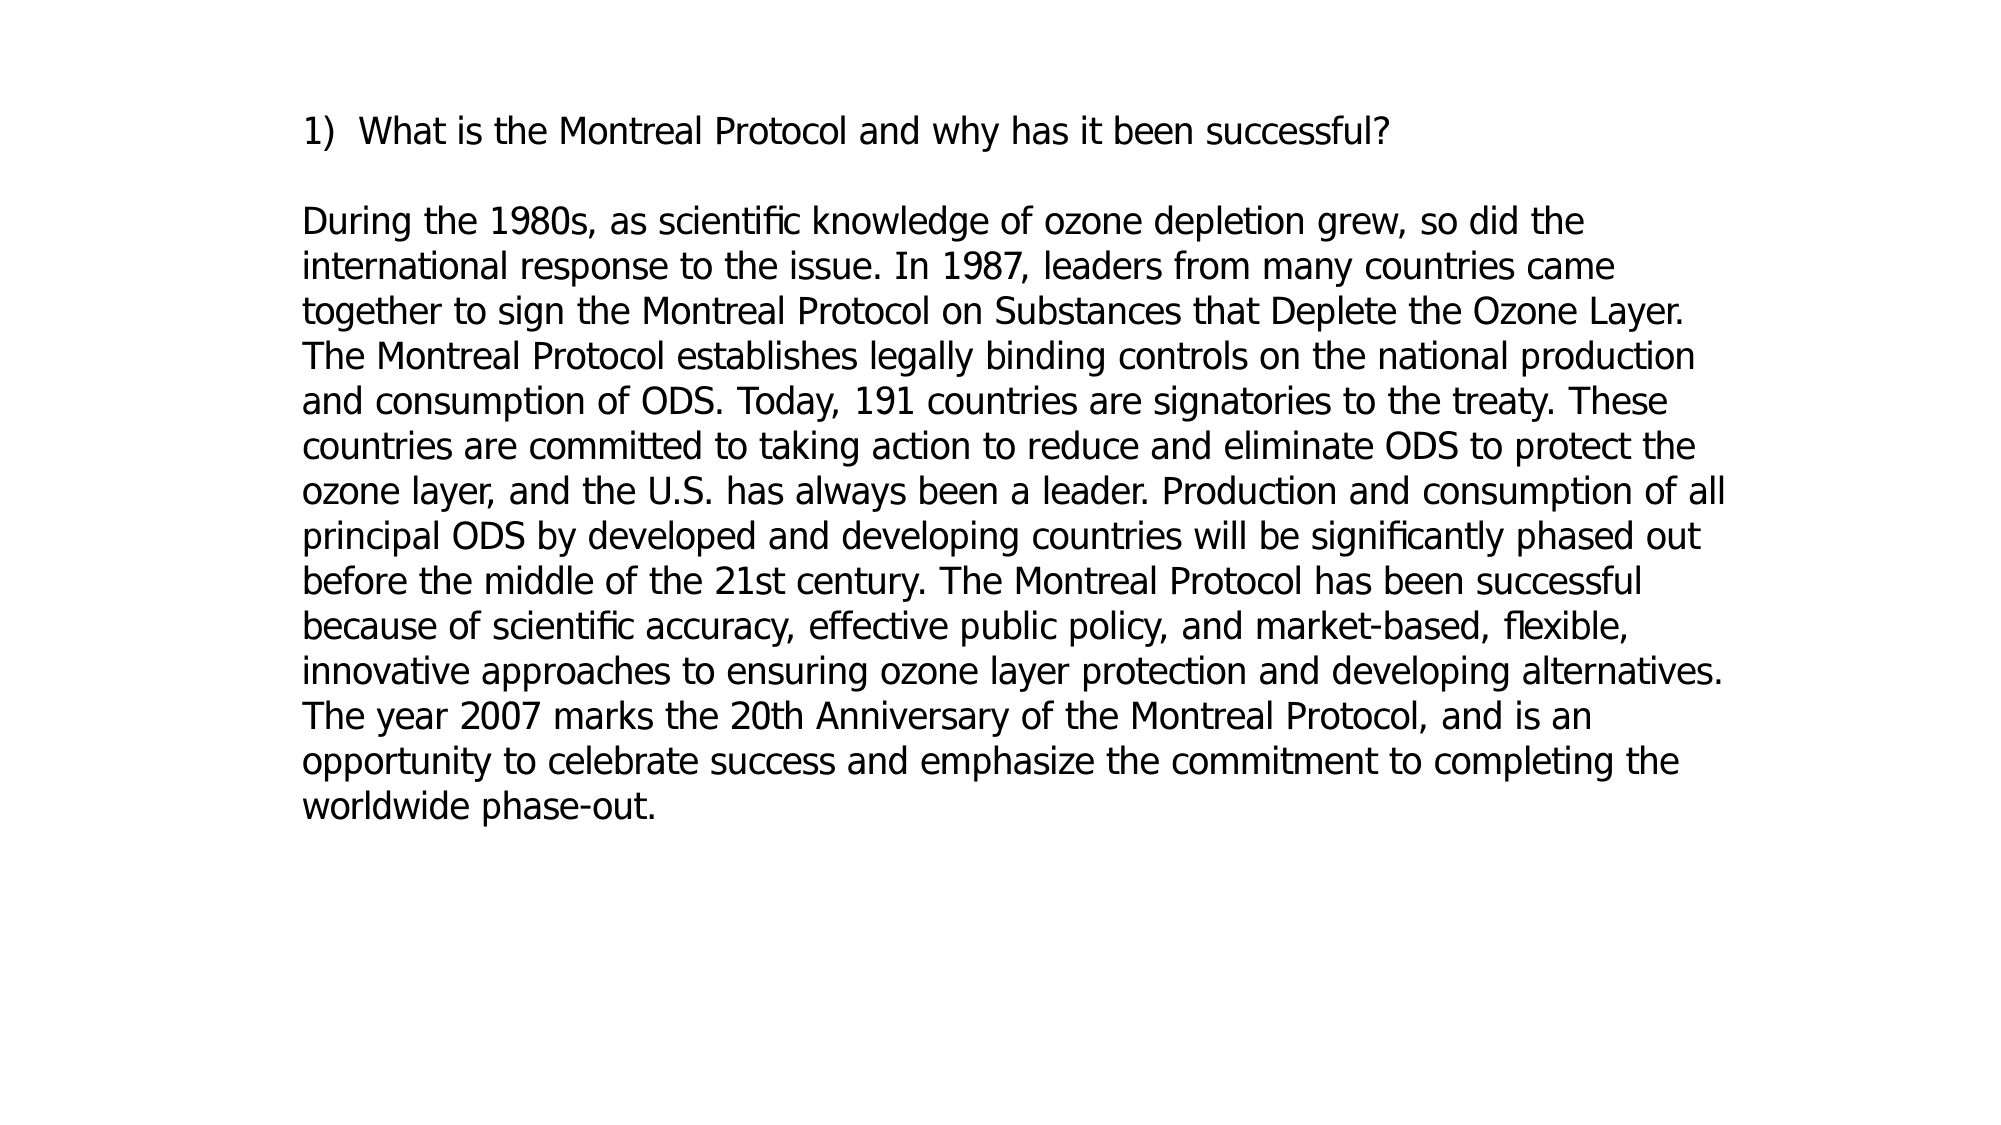

What is the Montreal Protocol and why has it been successful?

During the 1980s, as scientific knowledge of ozone depletion grew, so did the international response to the issue. In 1987, leaders from many countries came together to sign the Montreal Protocol on Substances that Deplete the Ozone Layer. The Montreal Protocol establishes legally binding controls on the national production and consumption of ODS. Today, 191 countries are signatories to the treaty. These countries are committed to taking action to reduce and eliminate ODS to protect the ozone layer, and the U.S. has always been a leader. Production and consumption of all principal ODS by developed and developing countries will be significantly phased out before the middle of the 21st century. The Montreal Protocol has been successful because of scientific accuracy, effective public policy, and market-based, flexible, innovative approaches to ensuring ozone layer protection and developing alternatives. The year 2007 marks the 20th Anniversary of the Montreal Protocol, and is an opportunity to celebrate success and emphasize the commitment to completing the worldwide phase-out.